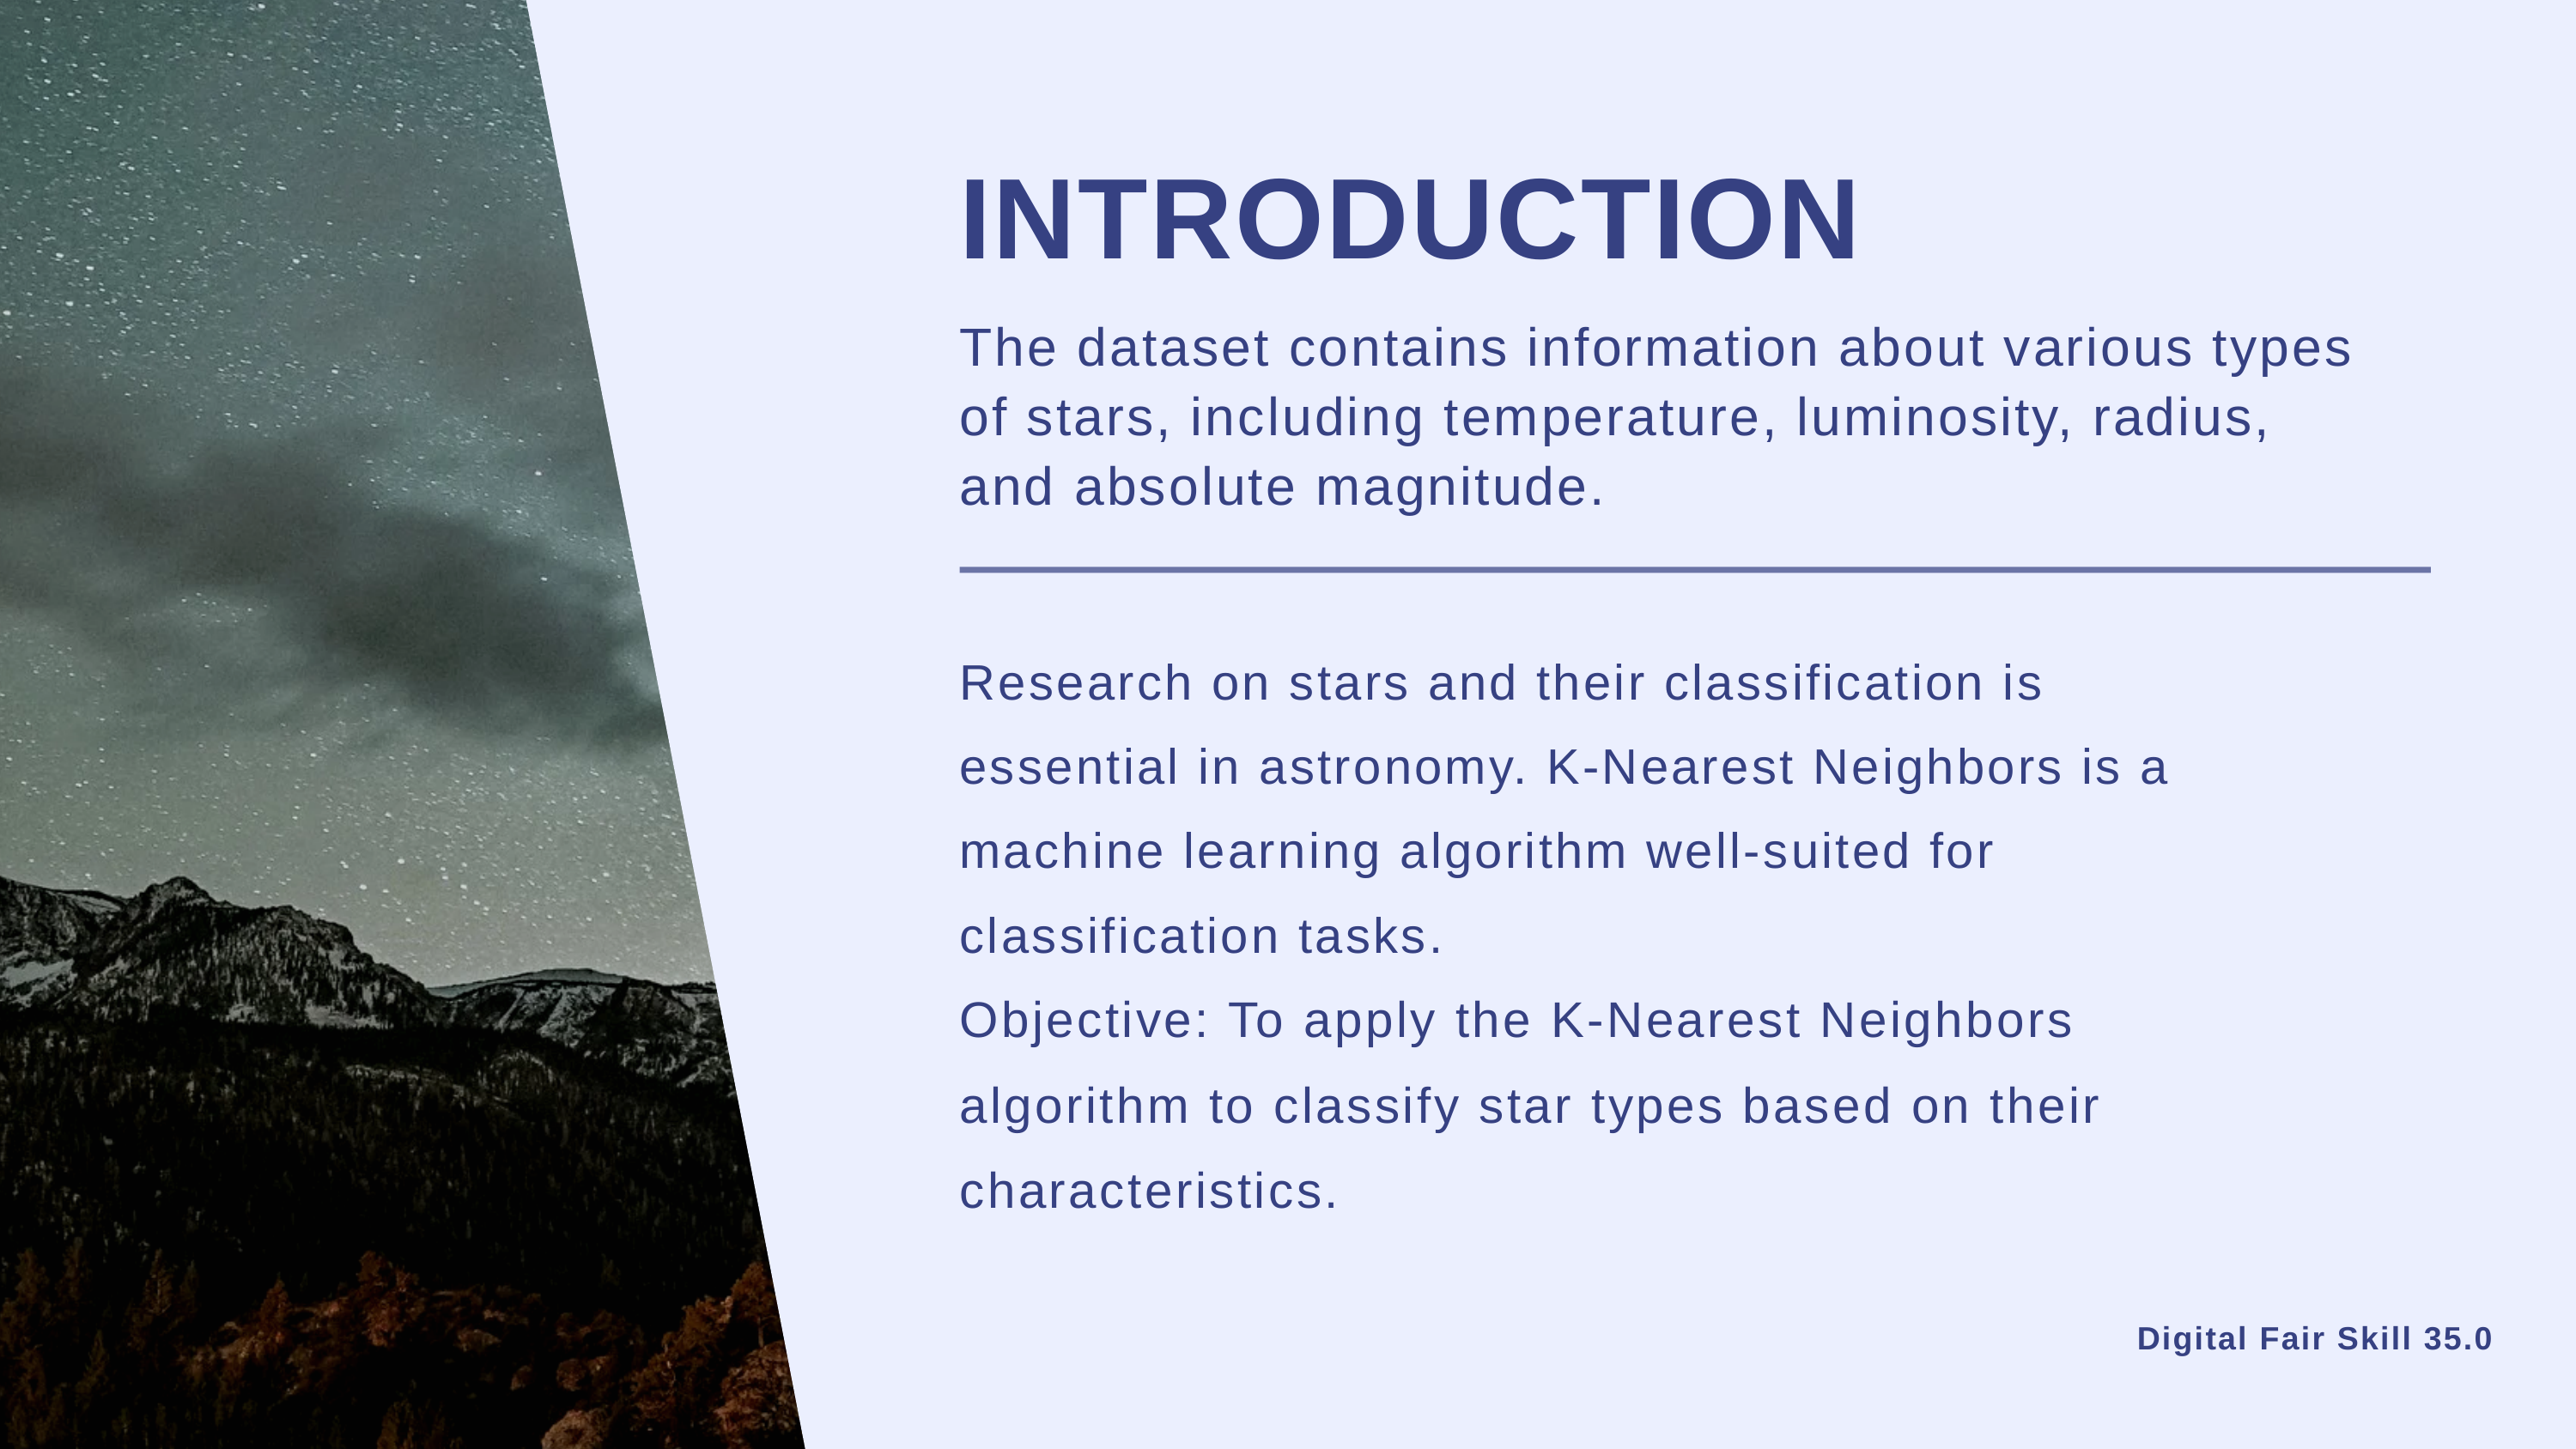

INTRODUCTION
The dataset contains information about various types of stars, including temperature, luminosity, radius, and absolute magnitude.

Research on stars and their classification is essential in astronomy. K-Nearest Neighbors is a machine learning algorithm well-suited for classification tasks.
Objective: To apply the K-Nearest Neighbors algorithm to classify star types based on their characteristics.
Digital Fair Skill 35.0